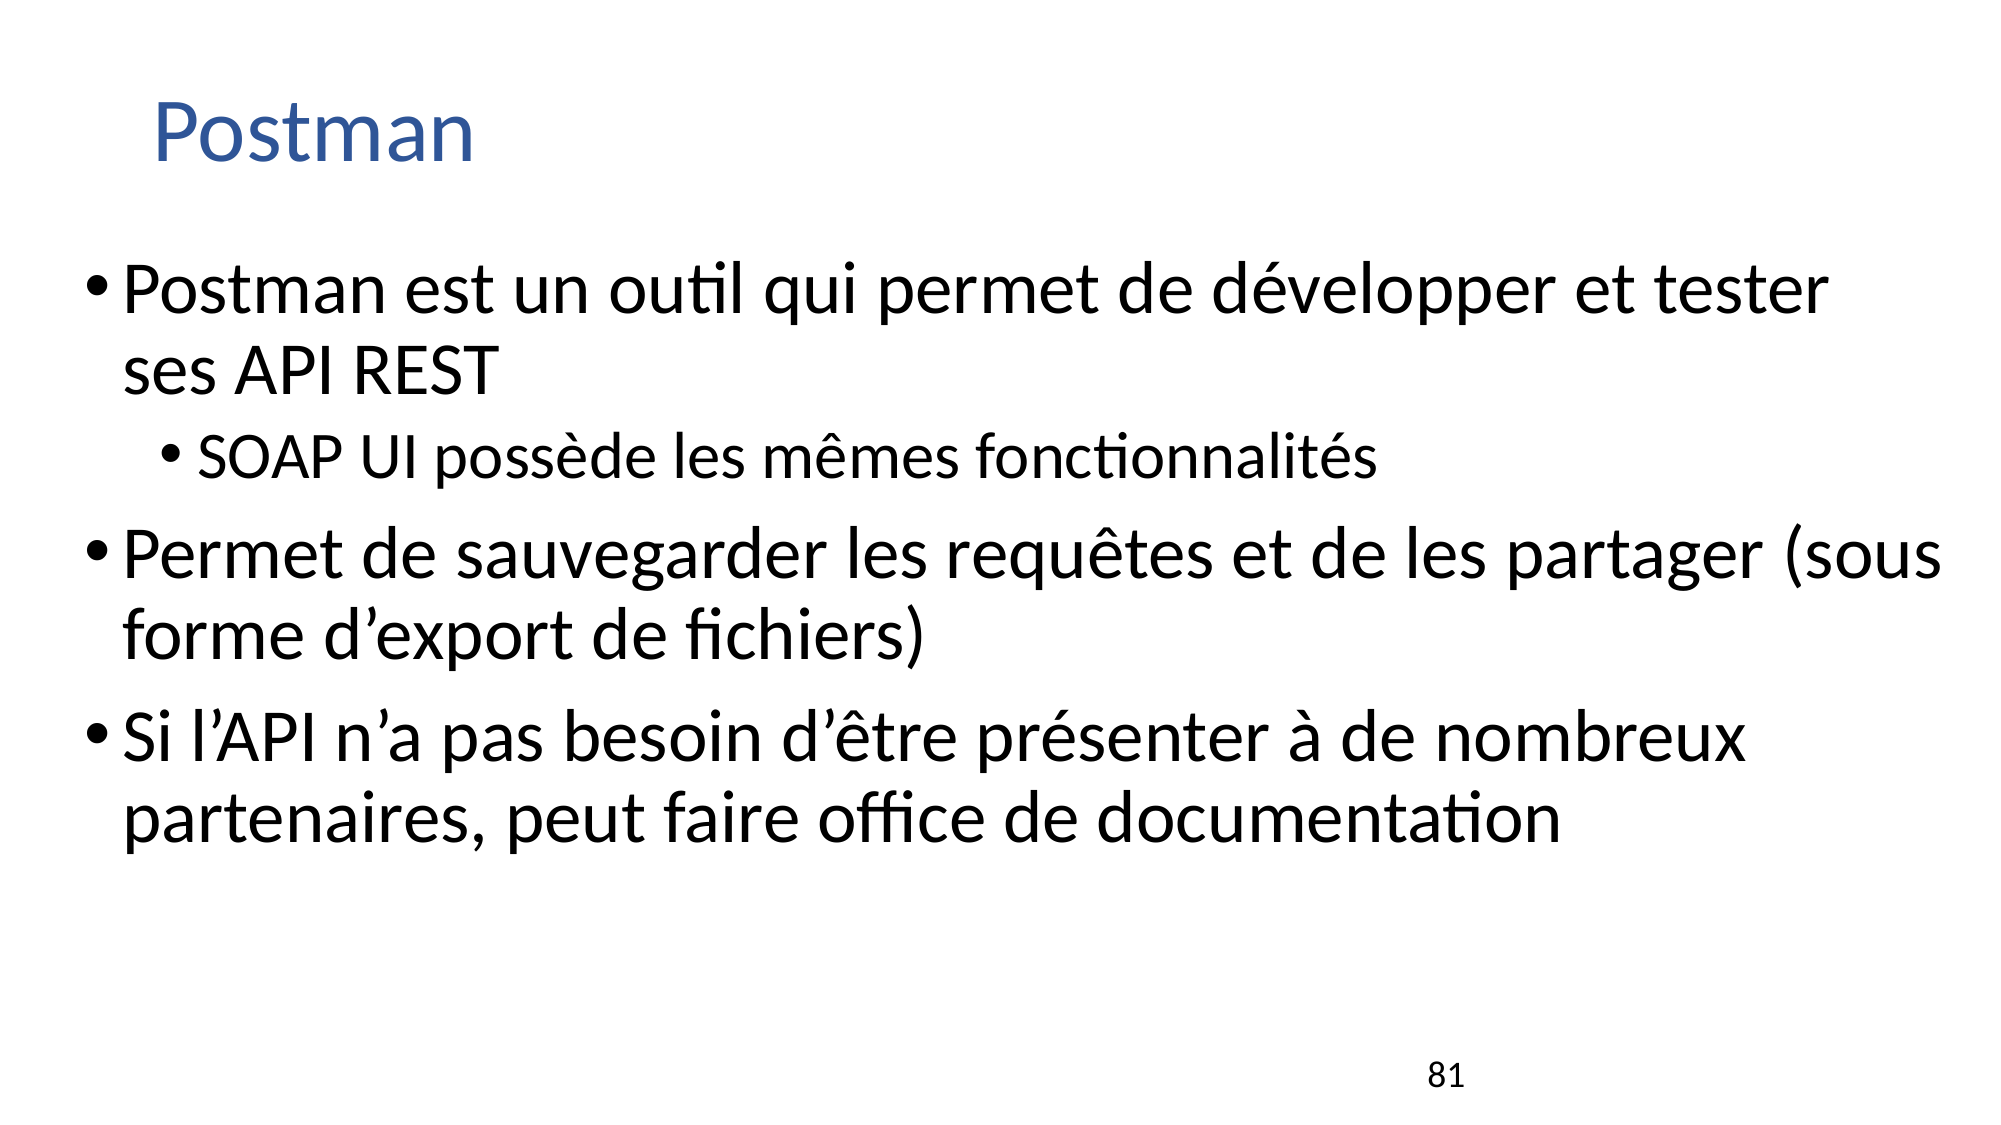

# Postman
Postman est un outil qui permet de développer et tester ses API REST
SOAP UI possède les mêmes fonctionnalités
Permet de sauvegarder les requêtes et de les partager (sous forme d’export de fichiers)
Si l’API n’a pas besoin d’être présenter à de nombreux partenaires, peut faire office de documentation
81